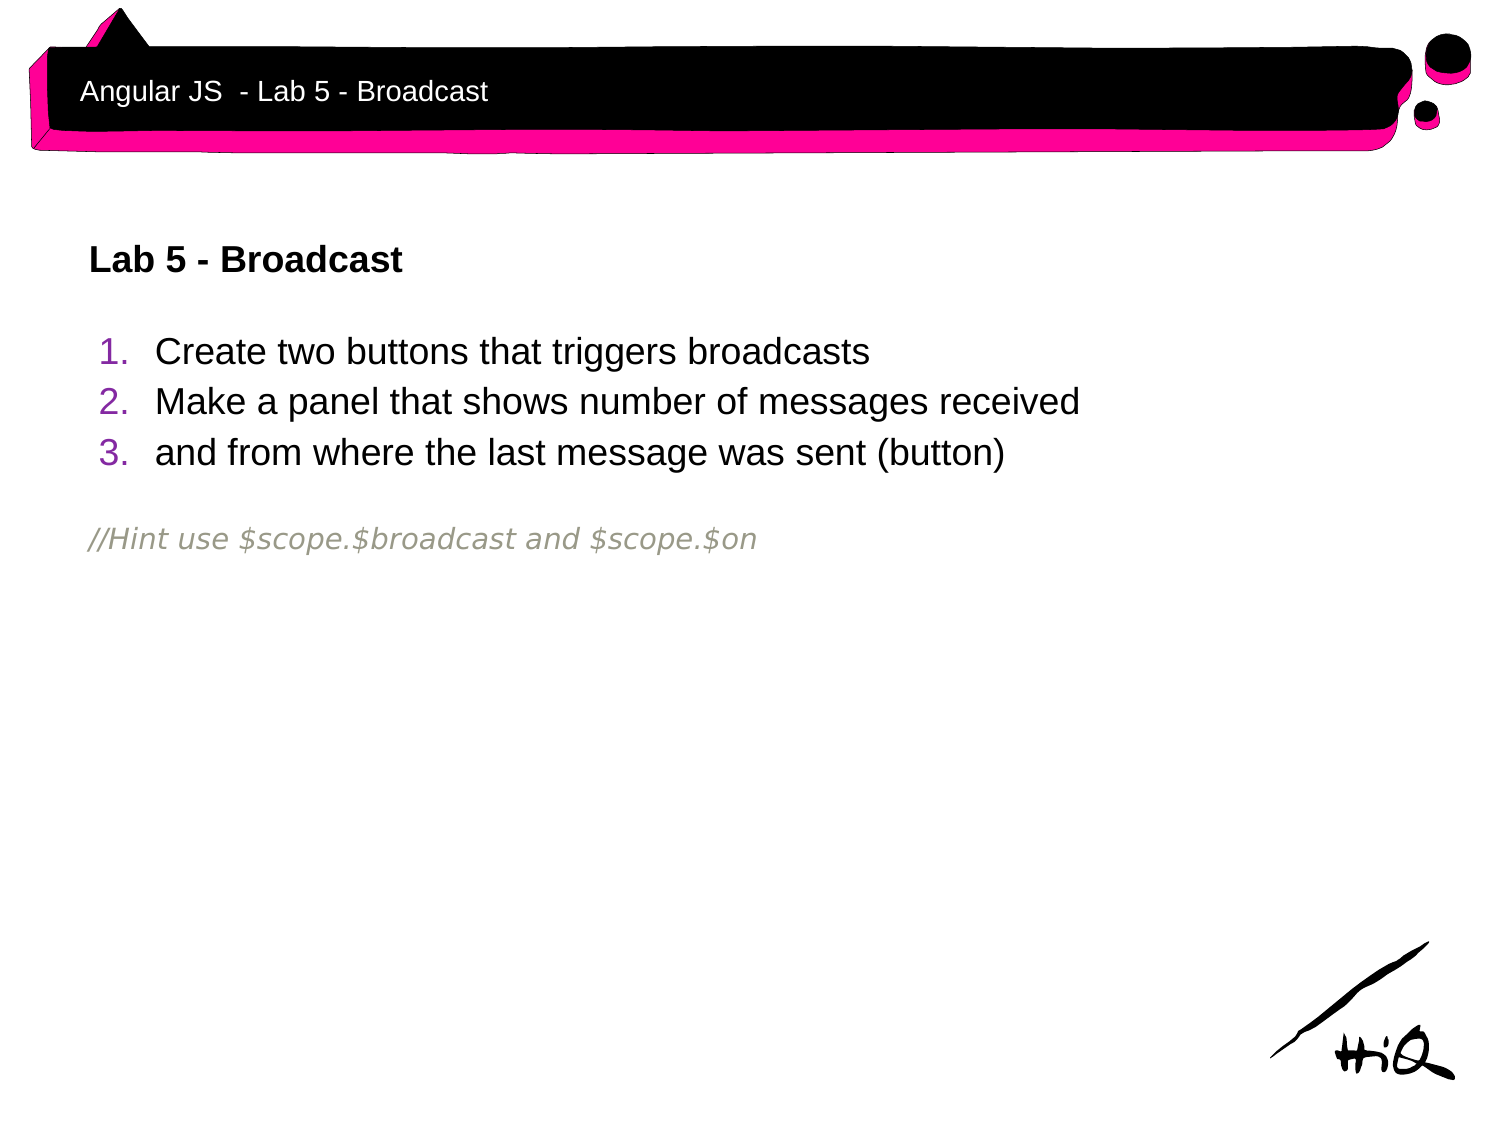

# Angular JS  - Lab 5 - Broadcast
Lab 5 - Broadcast

Create two buttons that triggers broadcasts
Make a panel that shows number of messages received
and from where the last message was sent (button)

//Hint use $scope.$broadcast and $scope.$on